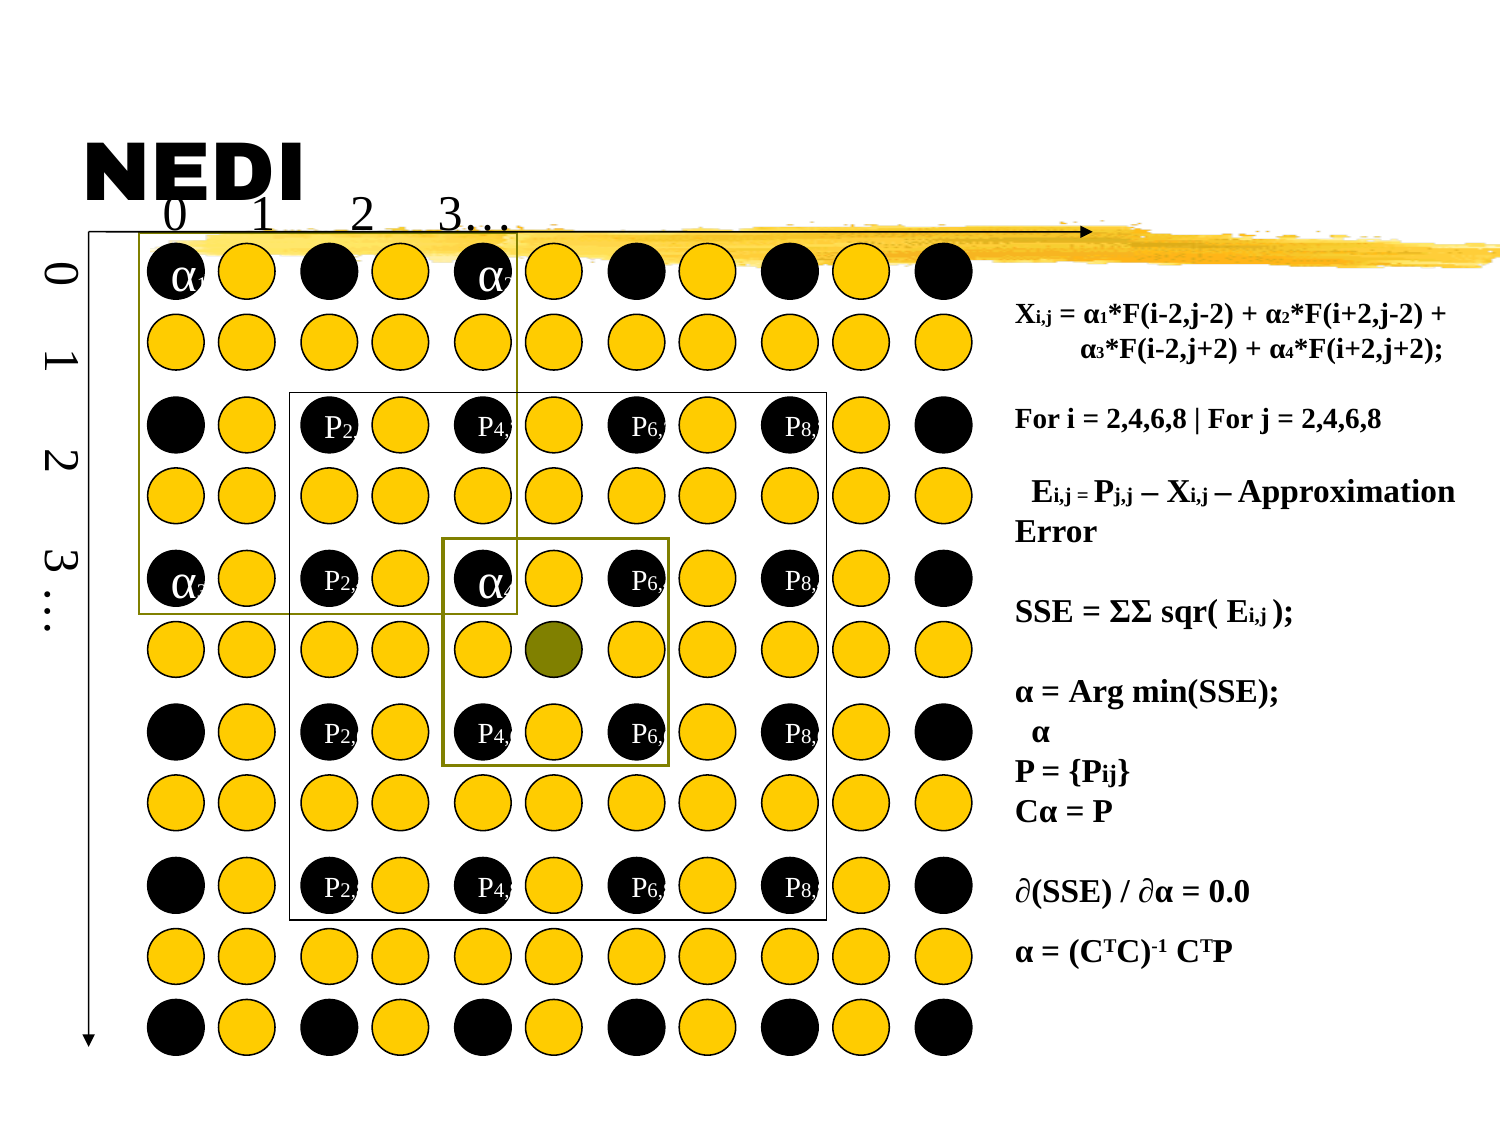

# NEDI
0     1      2     3…

α1

α2

0     1      2      3 …
Xi,j = α1*F(i-2,j-2) + α2*F(i+2,j-2) +
         α3*F(i-2,j+2) + α4*F(i+2,j+2);

For i = 2,4,6,8 | For j = 2,4,6,8

  Ei,j = Pj,j – Xi,j – Approximation Error

SSE = ΣΣ sqr( Ei,j );

α = Arg min(SSE);
  α
P = {Pij}
Cα = P

∂(SSE) / ∂α = 0.0

α = (CTC)-1 CTP

P2,2

P4,2

P6,2

P8,2

α3

P2,4

α4

P6,4

P8,4

P2,6

P4,6

P6,6

P8,6

P2,8

P4,8

P6,8

P8,8